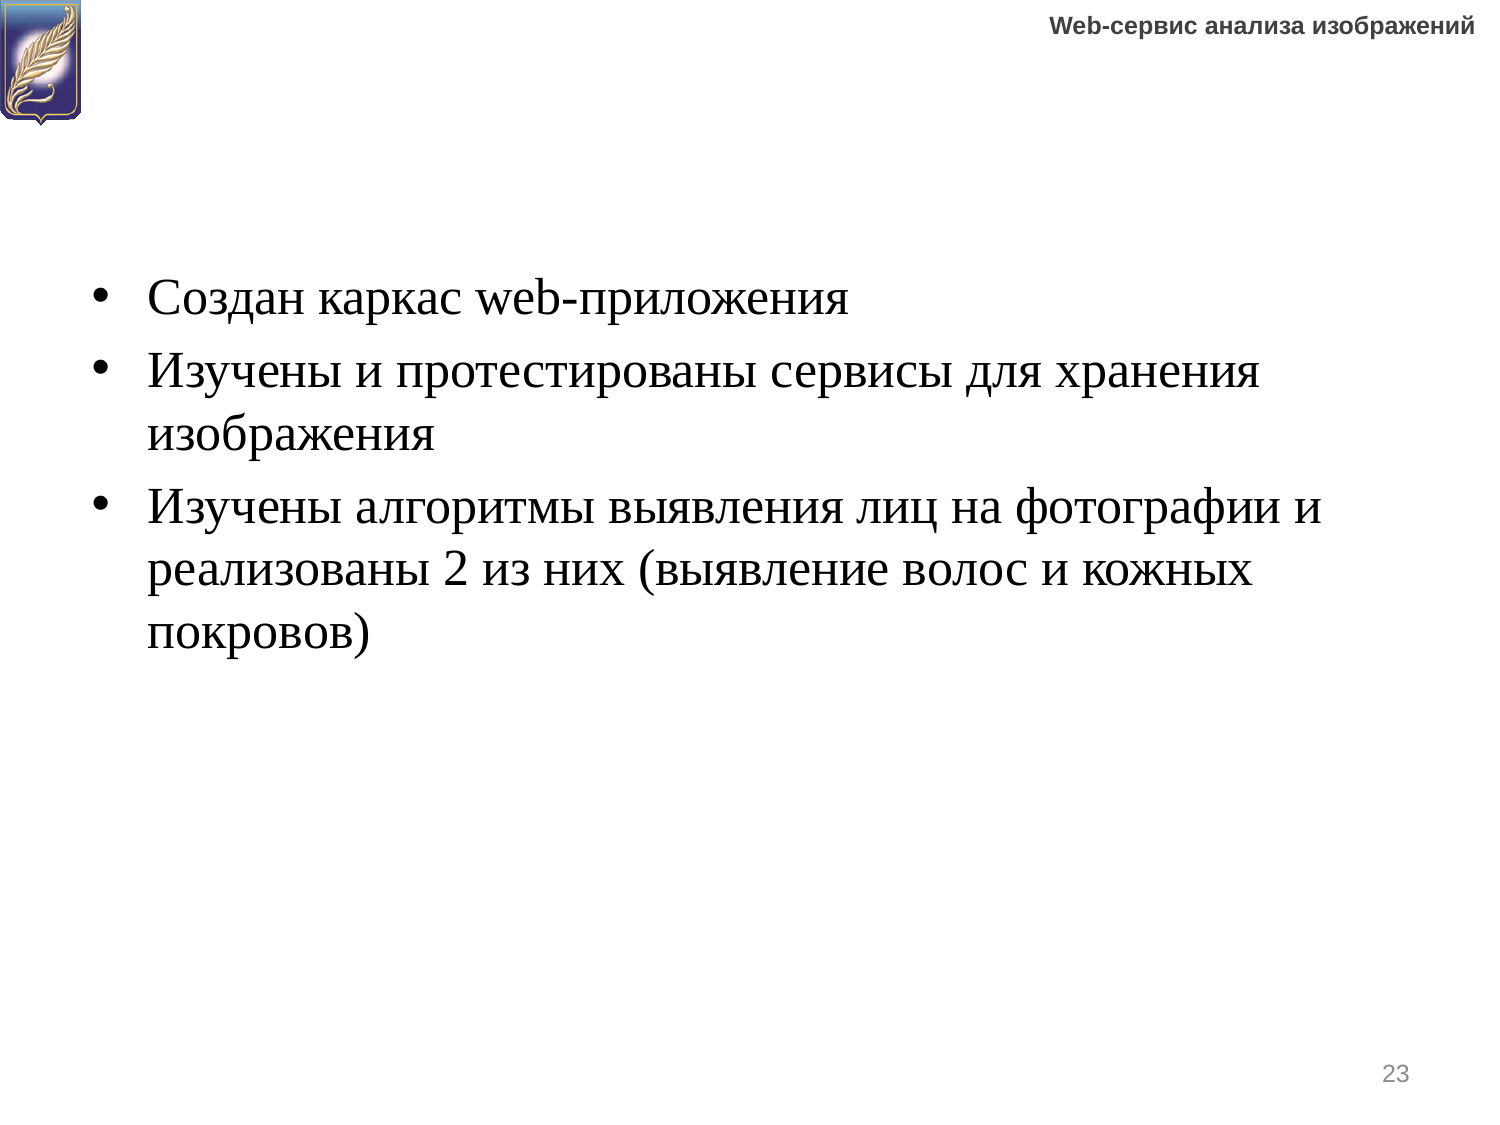

#
Создан каркас web-приложения
Изучены и протестированы сервисы для хранения изображения
Изучены алгоритмы выявления лиц на фотографии и реализованы 2 из них (выявление волос и кожных покровов)

23